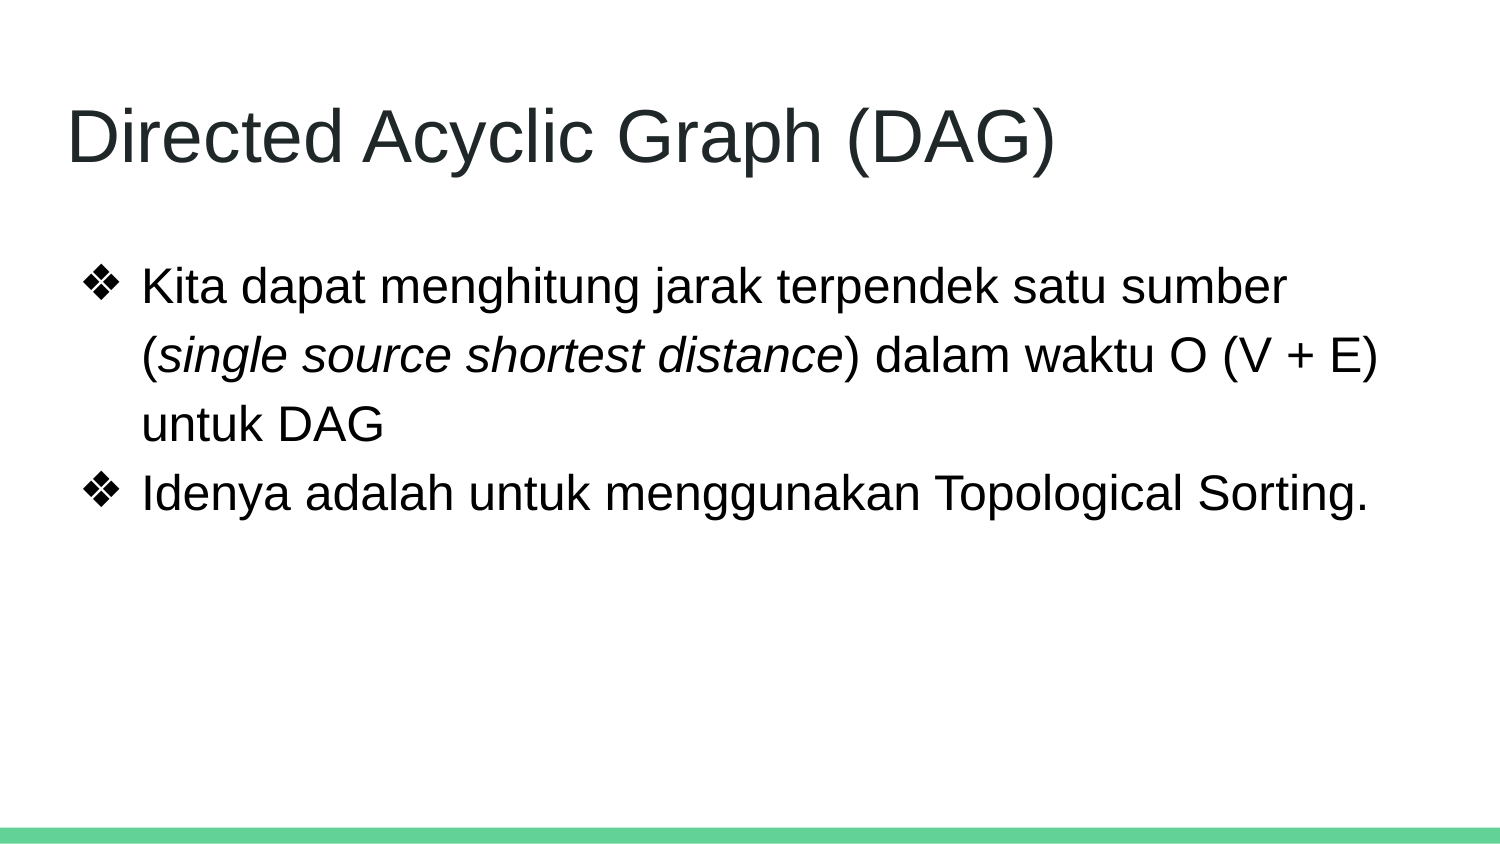

# Directed Acyclic Graph (DAG)
Kita dapat menghitung jarak terpendek satu sumber (single source shortest distance) dalam waktu O (V + E) untuk DAG
Idenya adalah untuk menggunakan Topological Sorting.